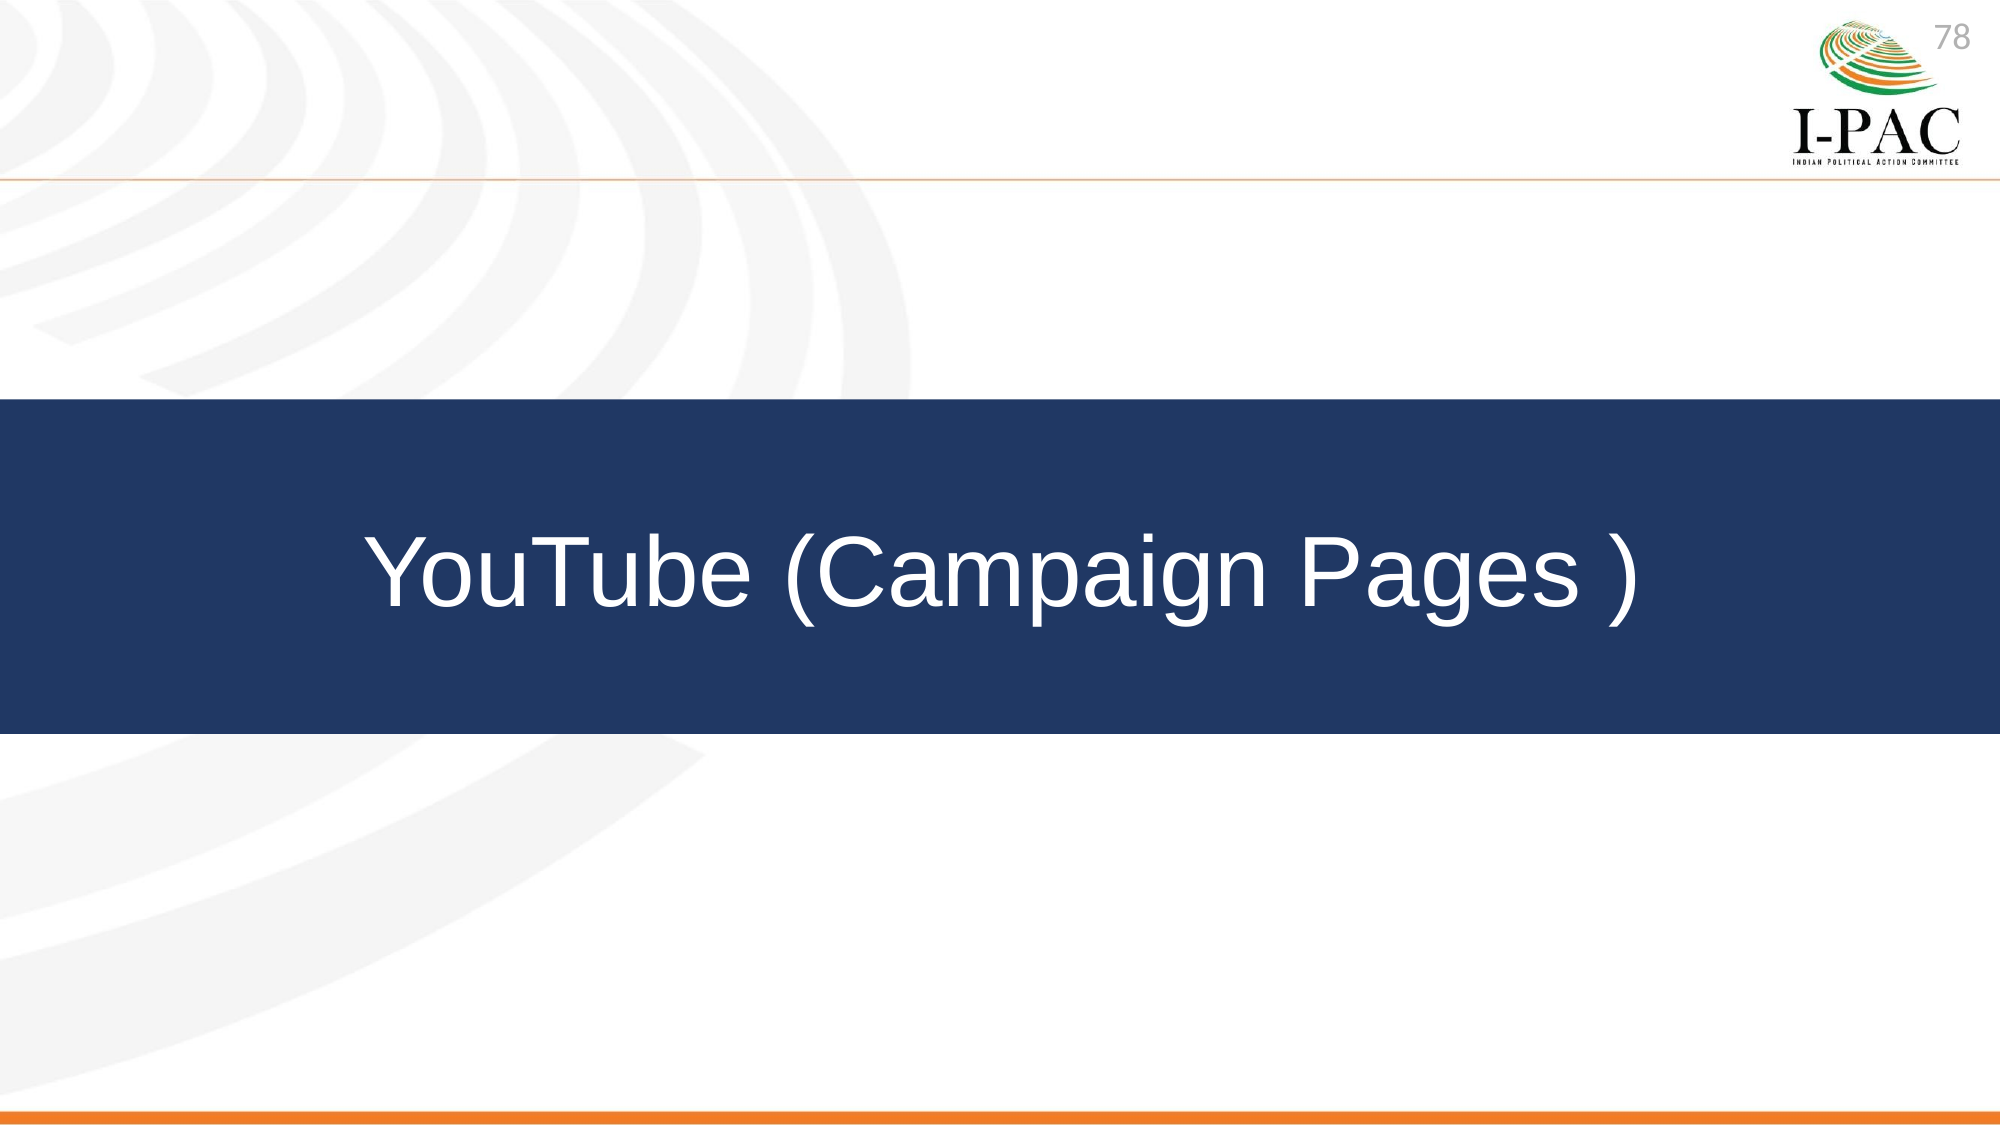

78

YouTube (Campaign Pages )

# SMA